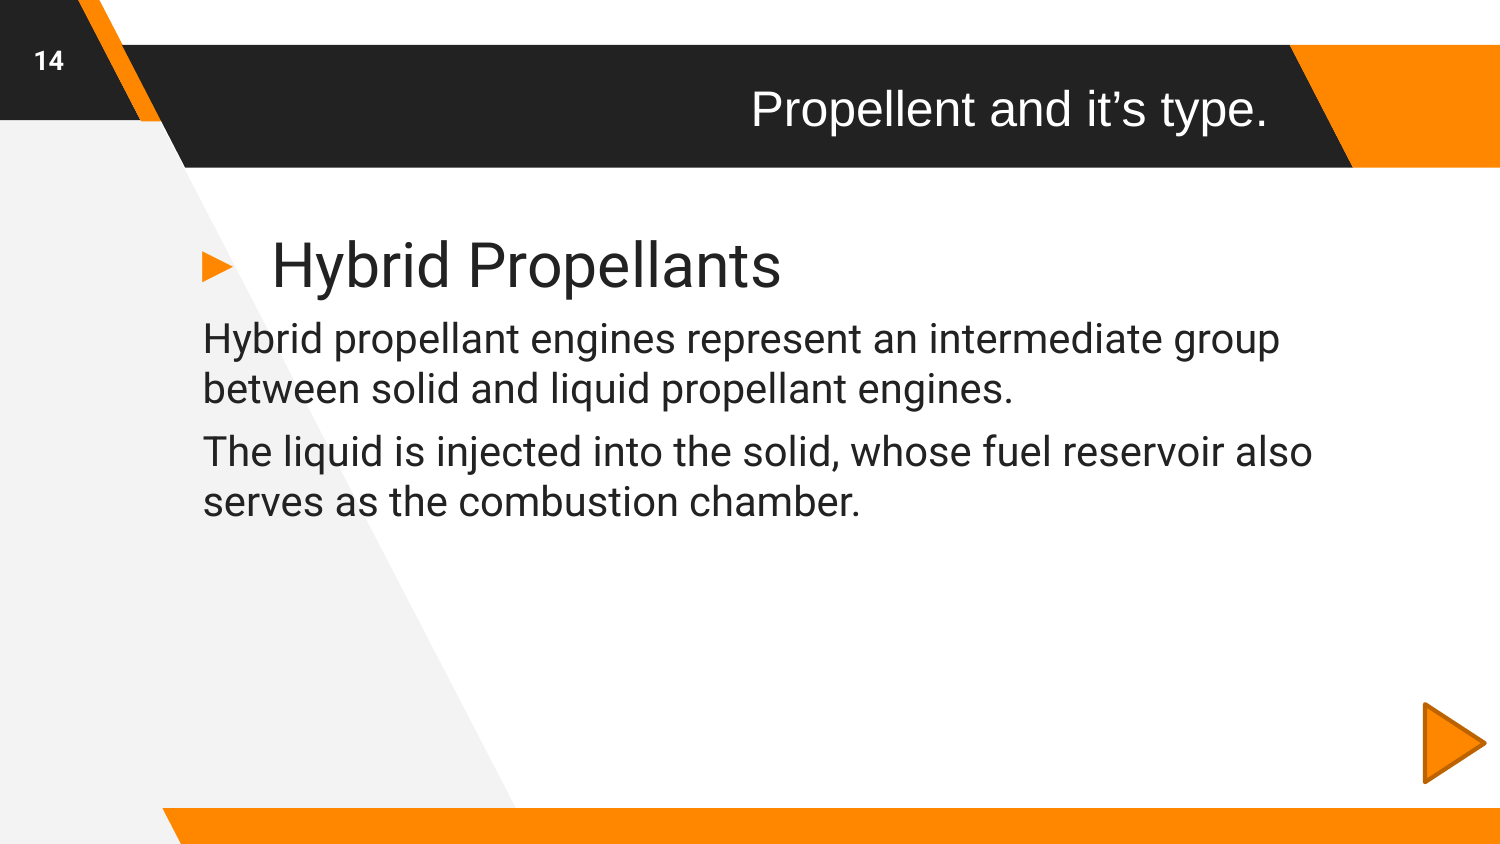

14
# Propellent and it’s type.
Hybrid Propellants
Hybrid propellant engines represent an intermediate group between solid and liquid propellant engines.
The liquid is injected into the solid, whose fuel reservoir also serves as the combustion chamber.